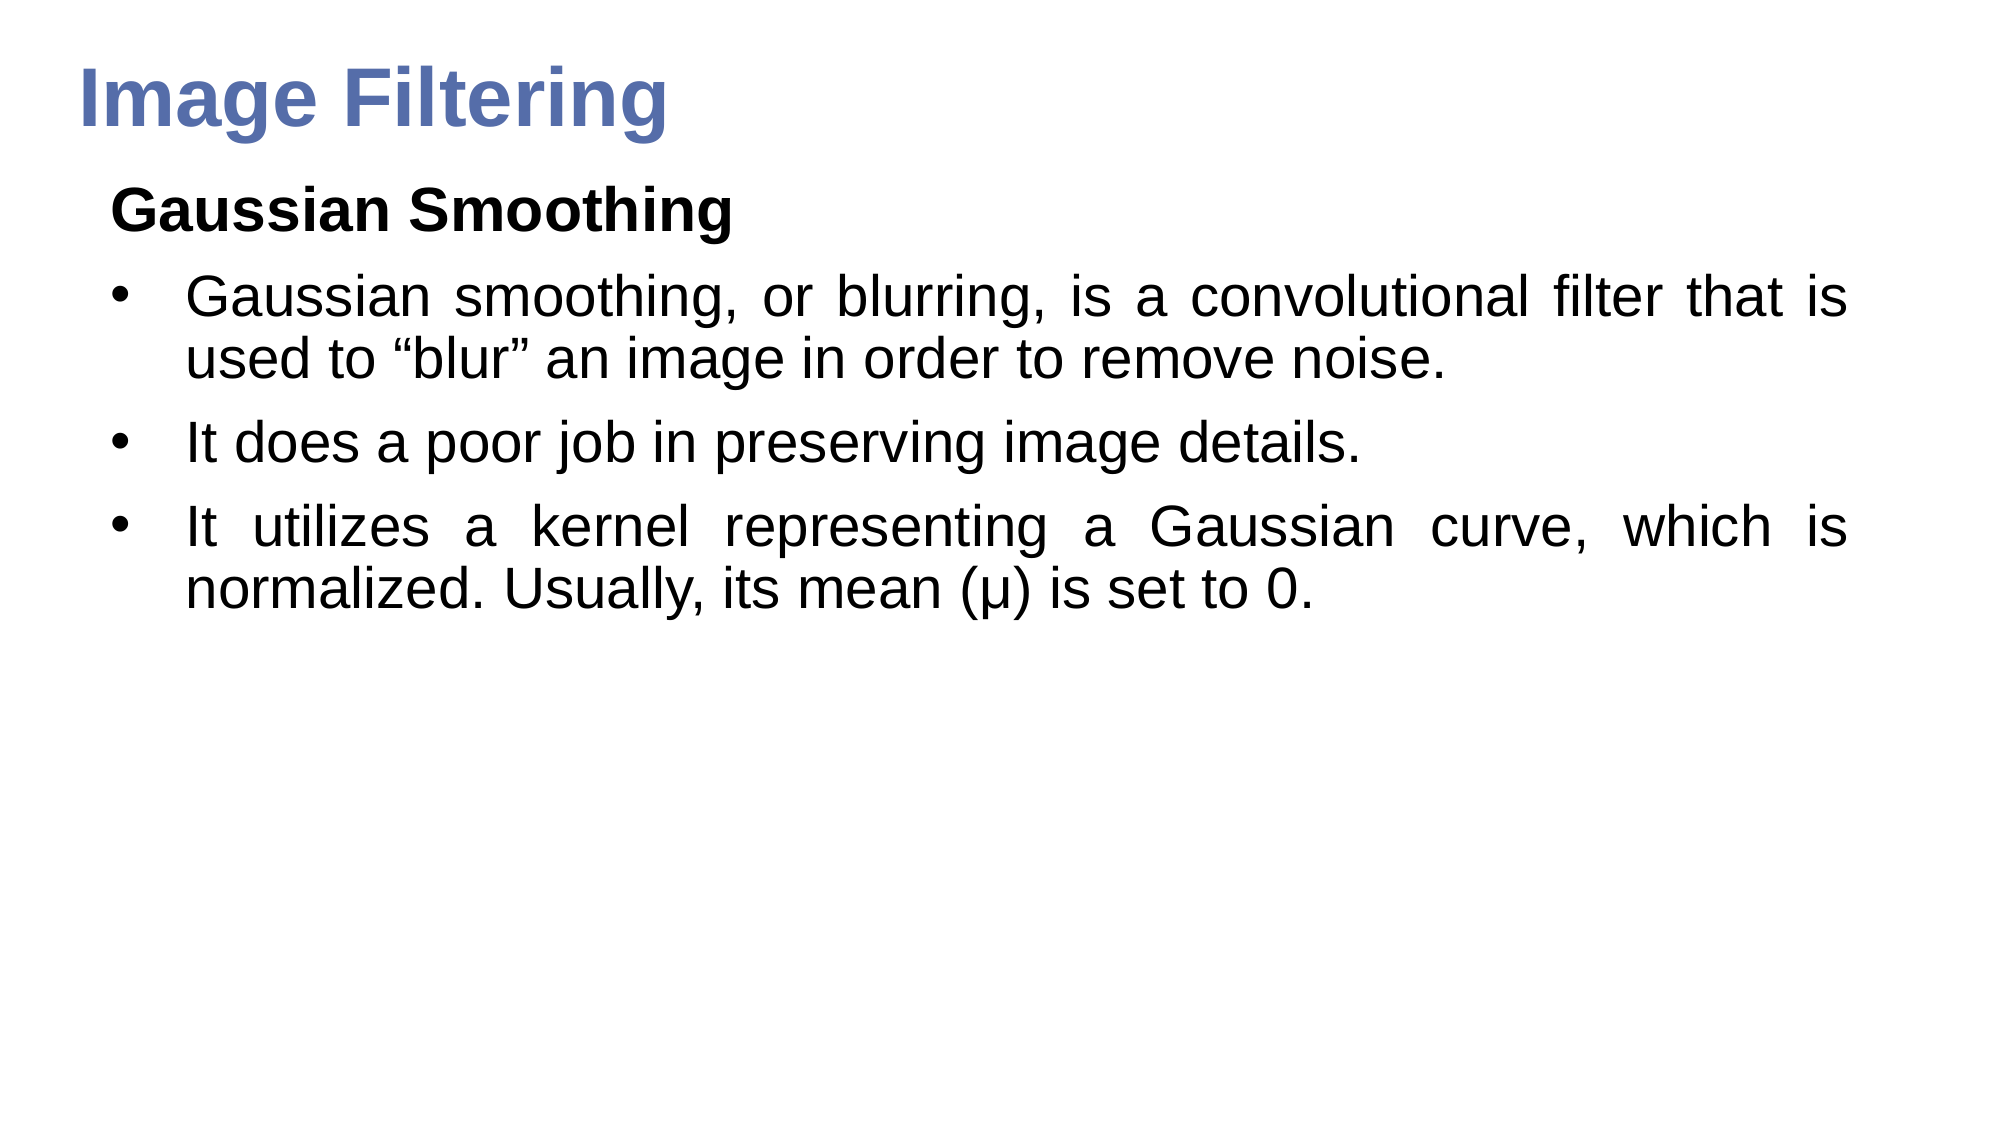

# Image Filtering
Gaussian Smoothing
Gaussian smoothing, or blurring, is a convolutional filter that is used to “blur” an image in order to remove noise.
It does a poor job in preserving image details.
It utilizes a kernel representing a Gaussian curve, which is normalized. Usually, its mean (μ) is set to 0.